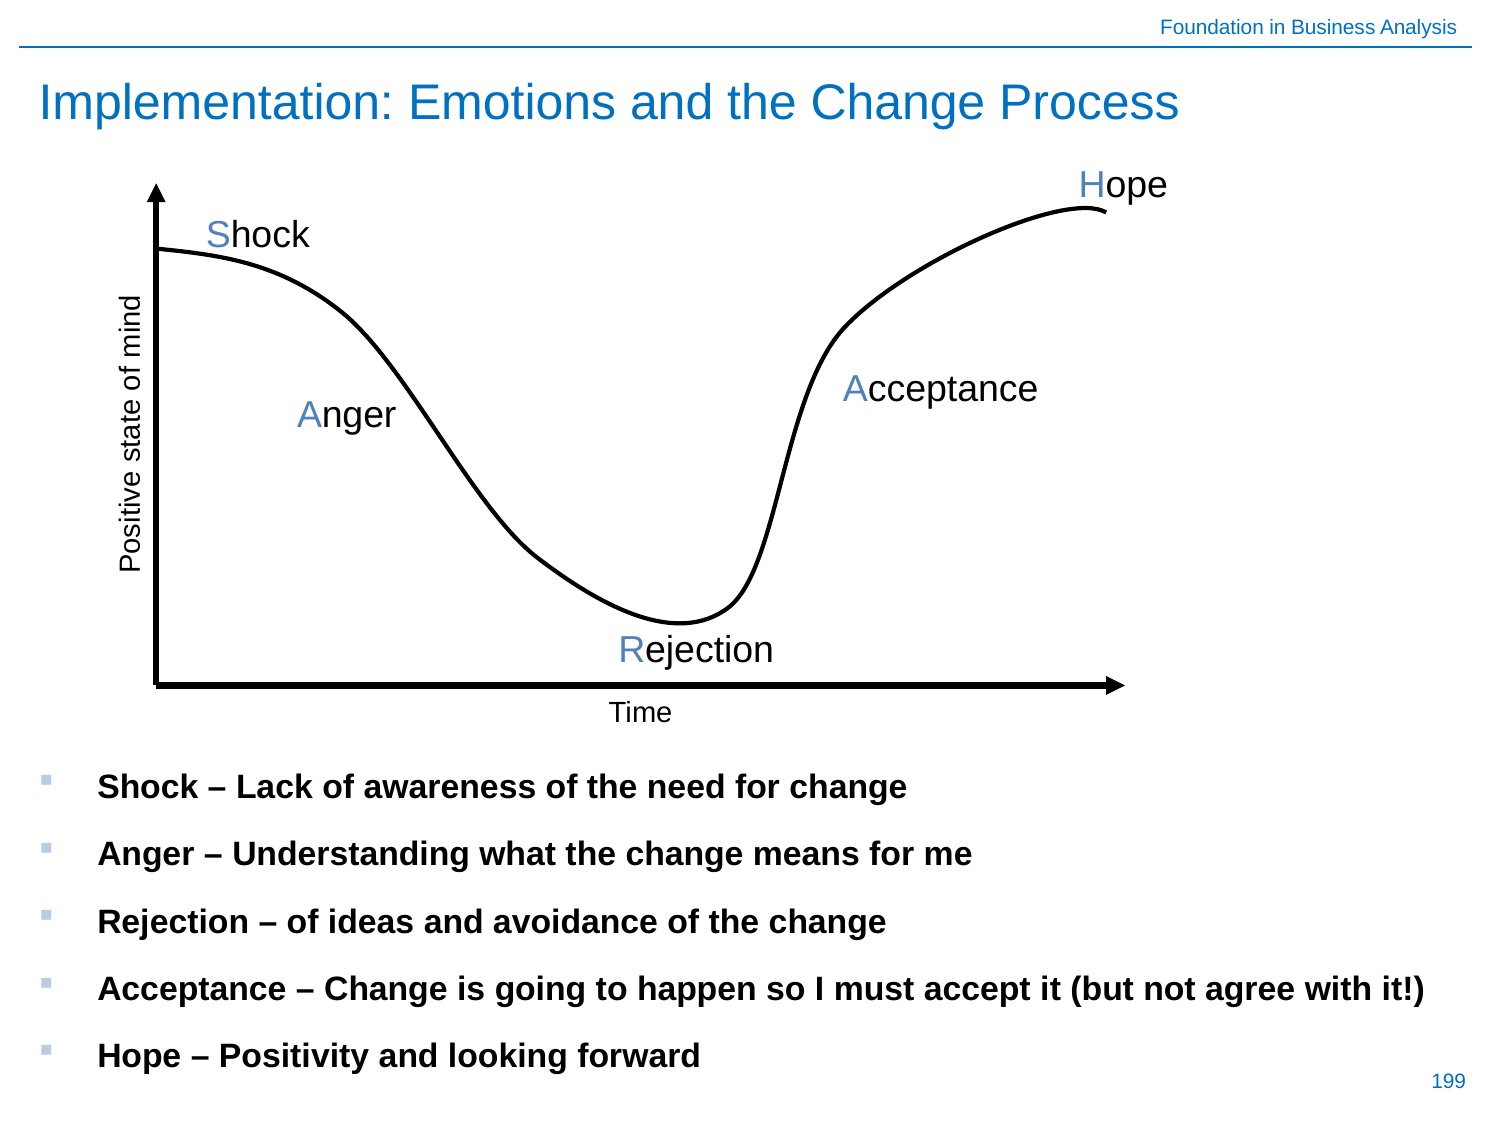

# Implementation: Emotions and the Change Process
Hope
Shock

Acceptance
Anger
Positive state of mind
Rejection
Time
Shock – Lack of awareness of the need for change
Anger – Understanding what the change means for me
Rejection – of ideas and avoidance of the change
Acceptance – Change is going to happen so I must accept it (but not agree with it!)
Hope – Positivity and looking forward